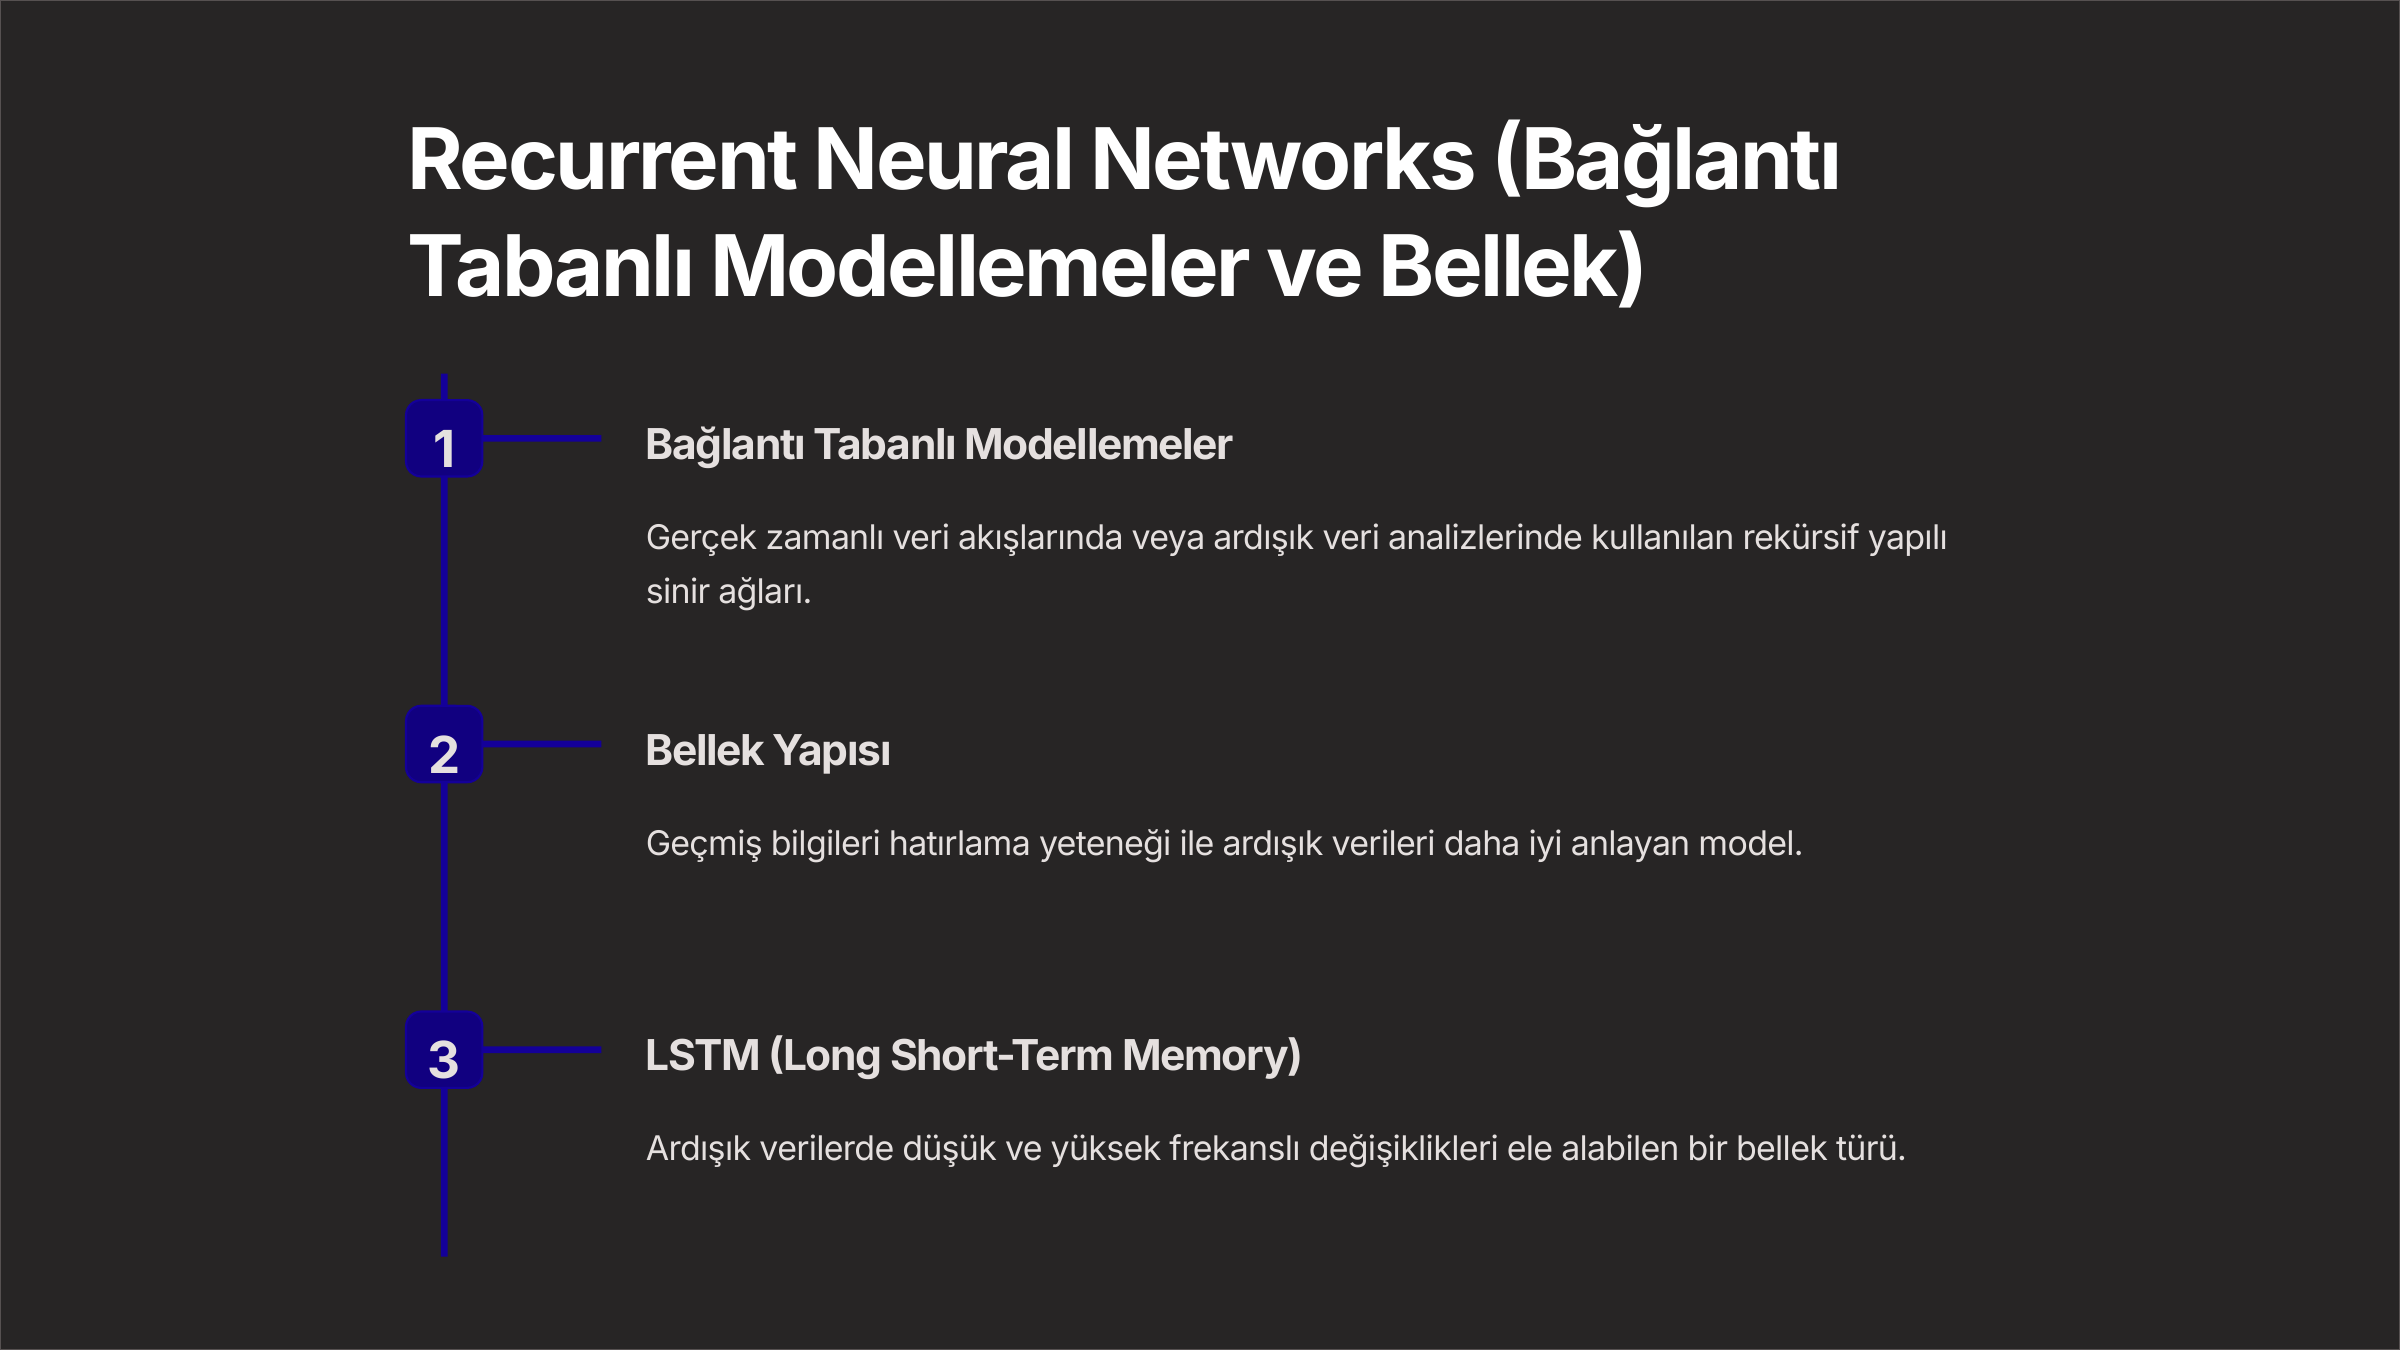

Recurrent Neural Networks (Bağlantı Tabanlı Modellemeler ve Bellek)

1
Bağlantı Tabanlı Modellemeler

Gerçek zamanlı veri akışlarında veya ardışık veri analizlerinde kullanılan rekürsif yapılı sinir ağları.

2
Bellek Yapısı

Geçmiş bilgileri hatırlama yeteneği ile ardışık verileri daha iyi anlayan model.

3
LSTM (Long Short-Term Memory)

Ardışık verilerde düşük ve yüksek frekanslı değişiklikleri ele alabilen bir bellek türü.